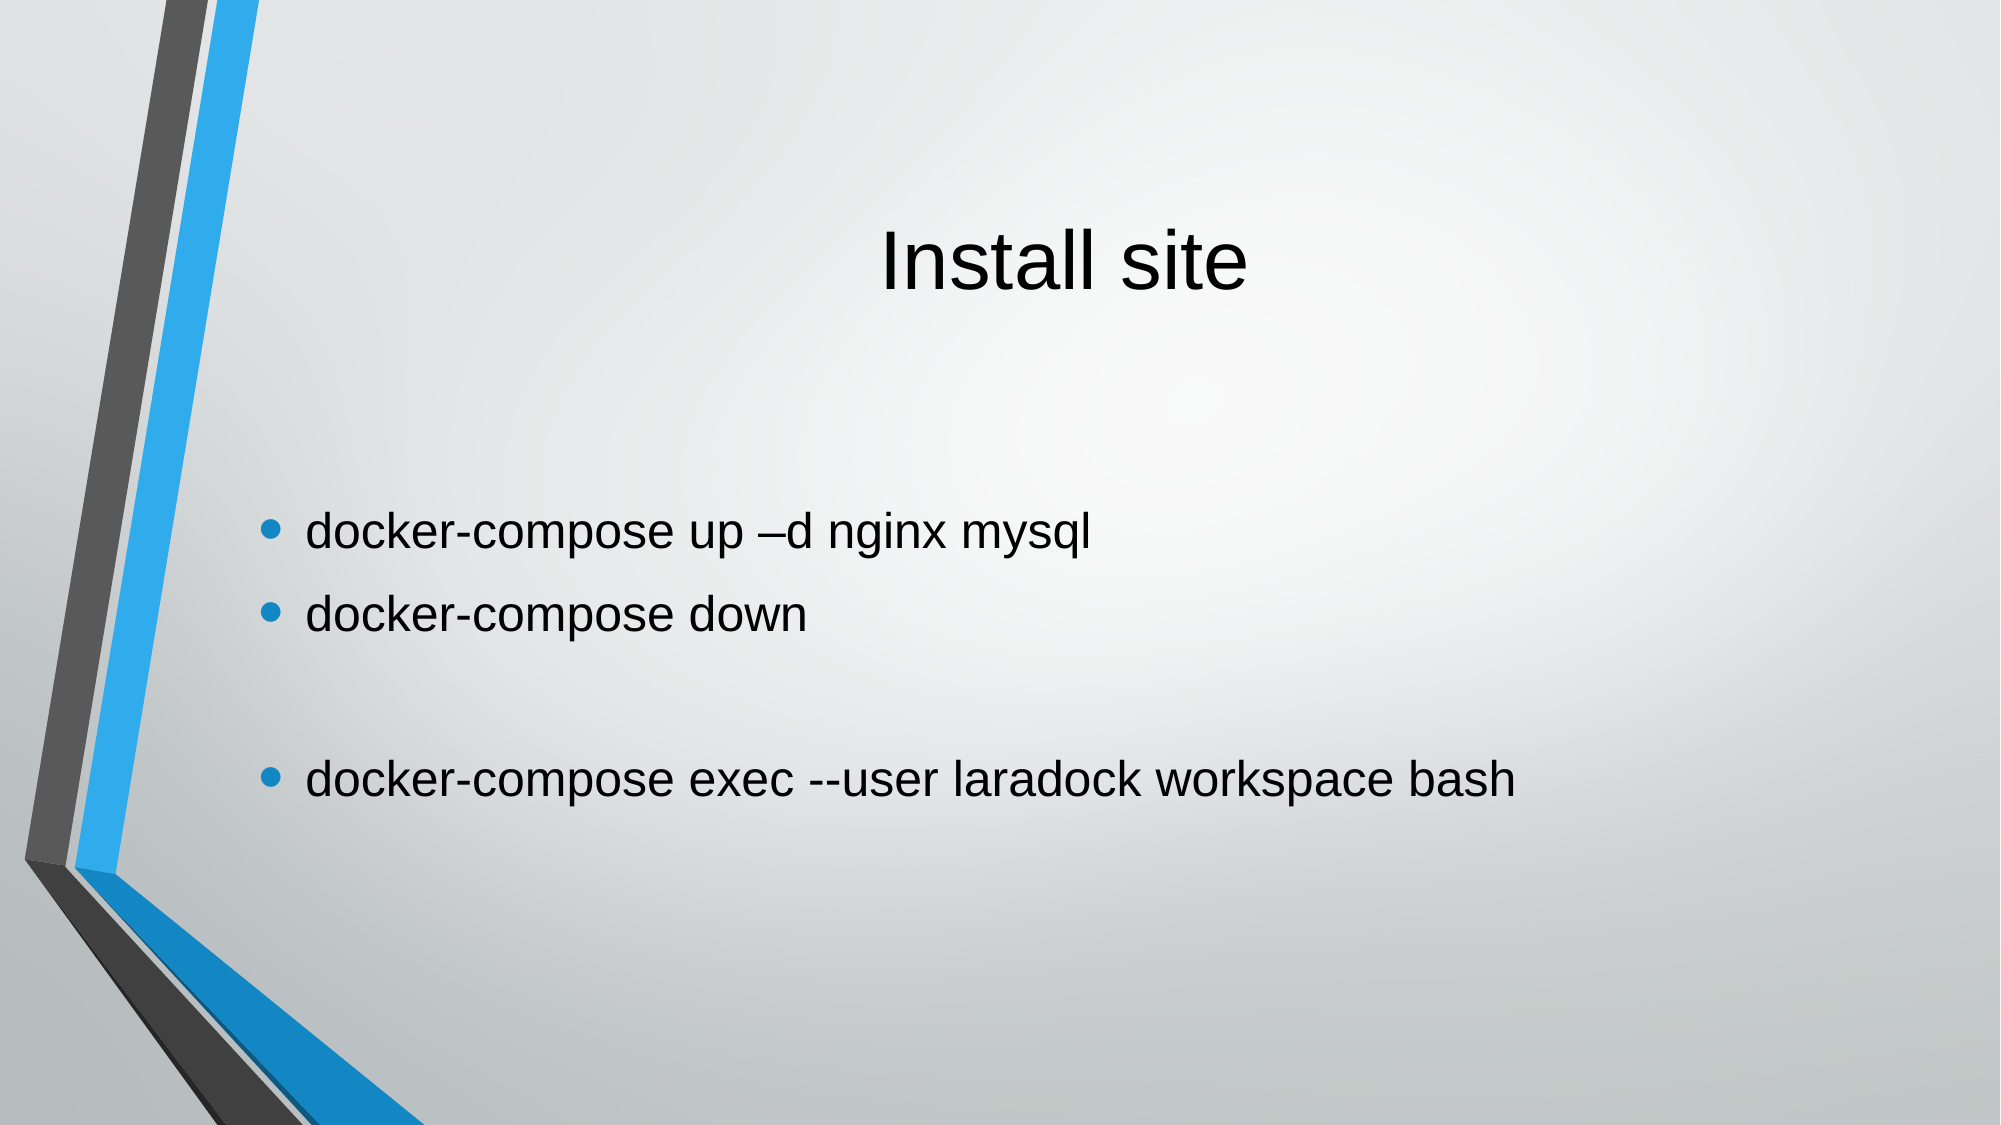

# Install site
docker-compose up –d nginx mysql
docker-compose down

docker-compose exec --user laradock workspace bash